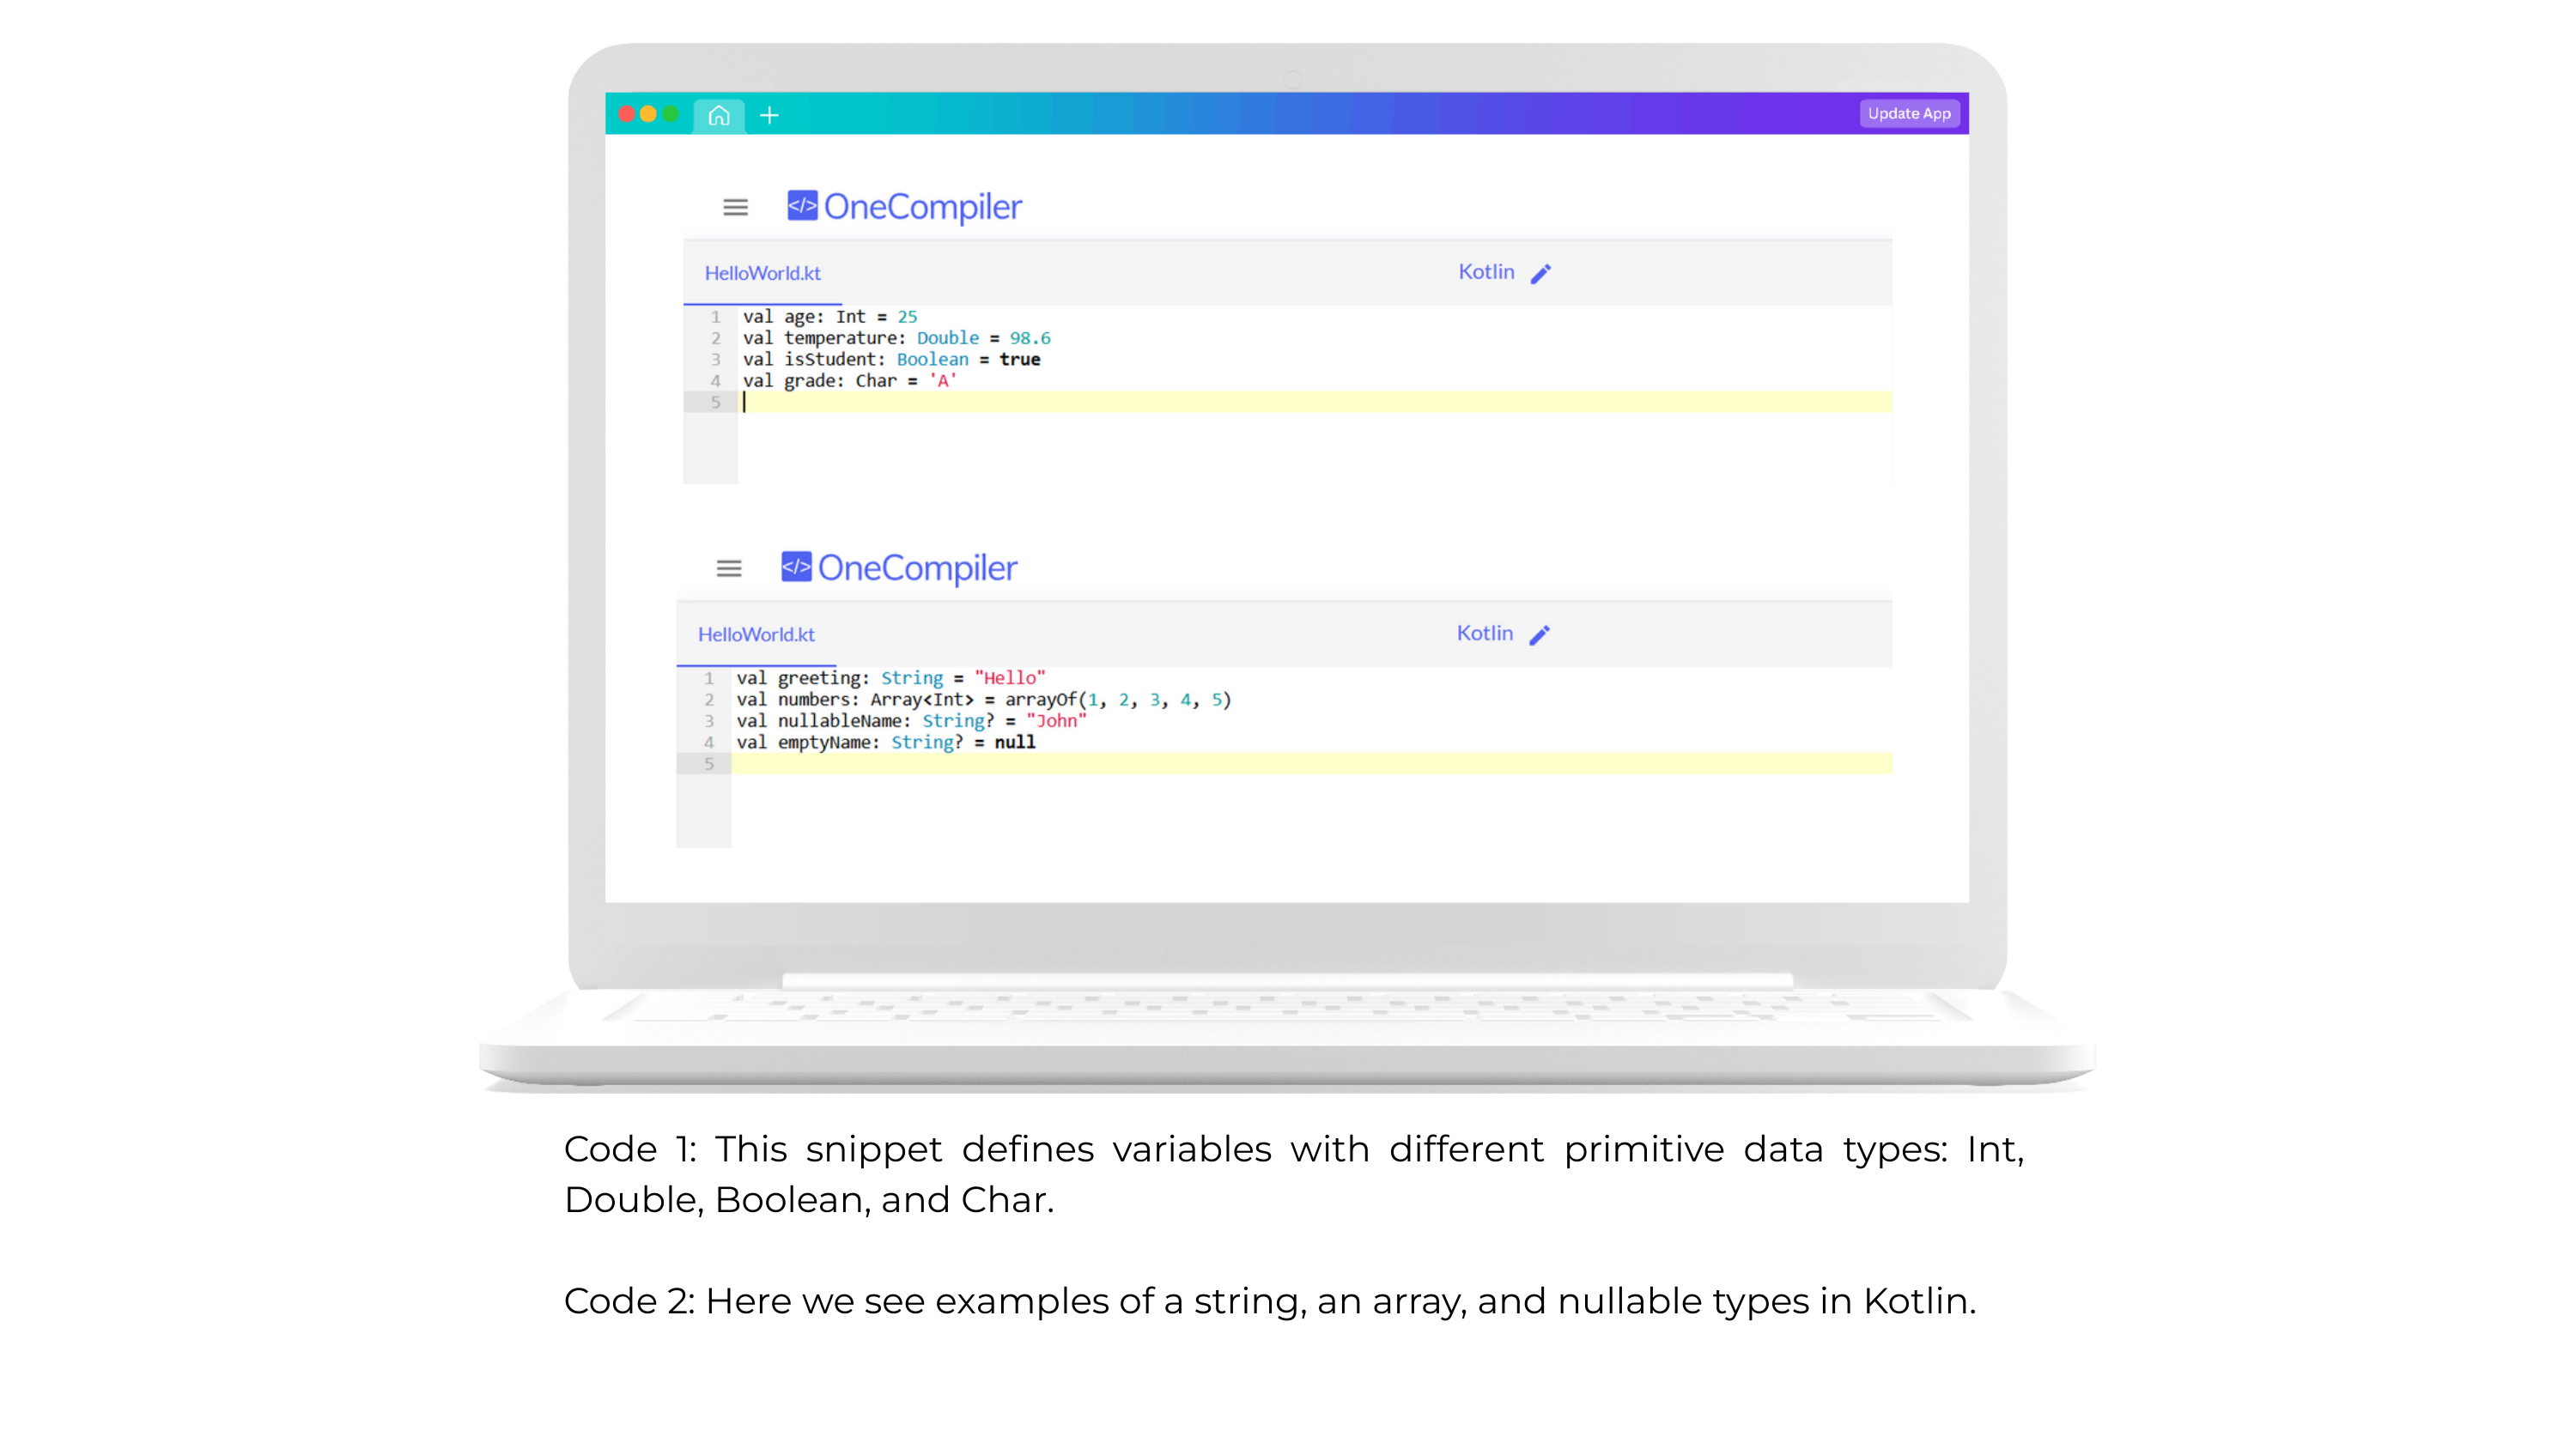

Code 1: This snippet defines variables with different primitive data types: Int, Double, Boolean, and Char.

Code 2: Here we see examples of a string, an array, and nullable types in Kotlin.